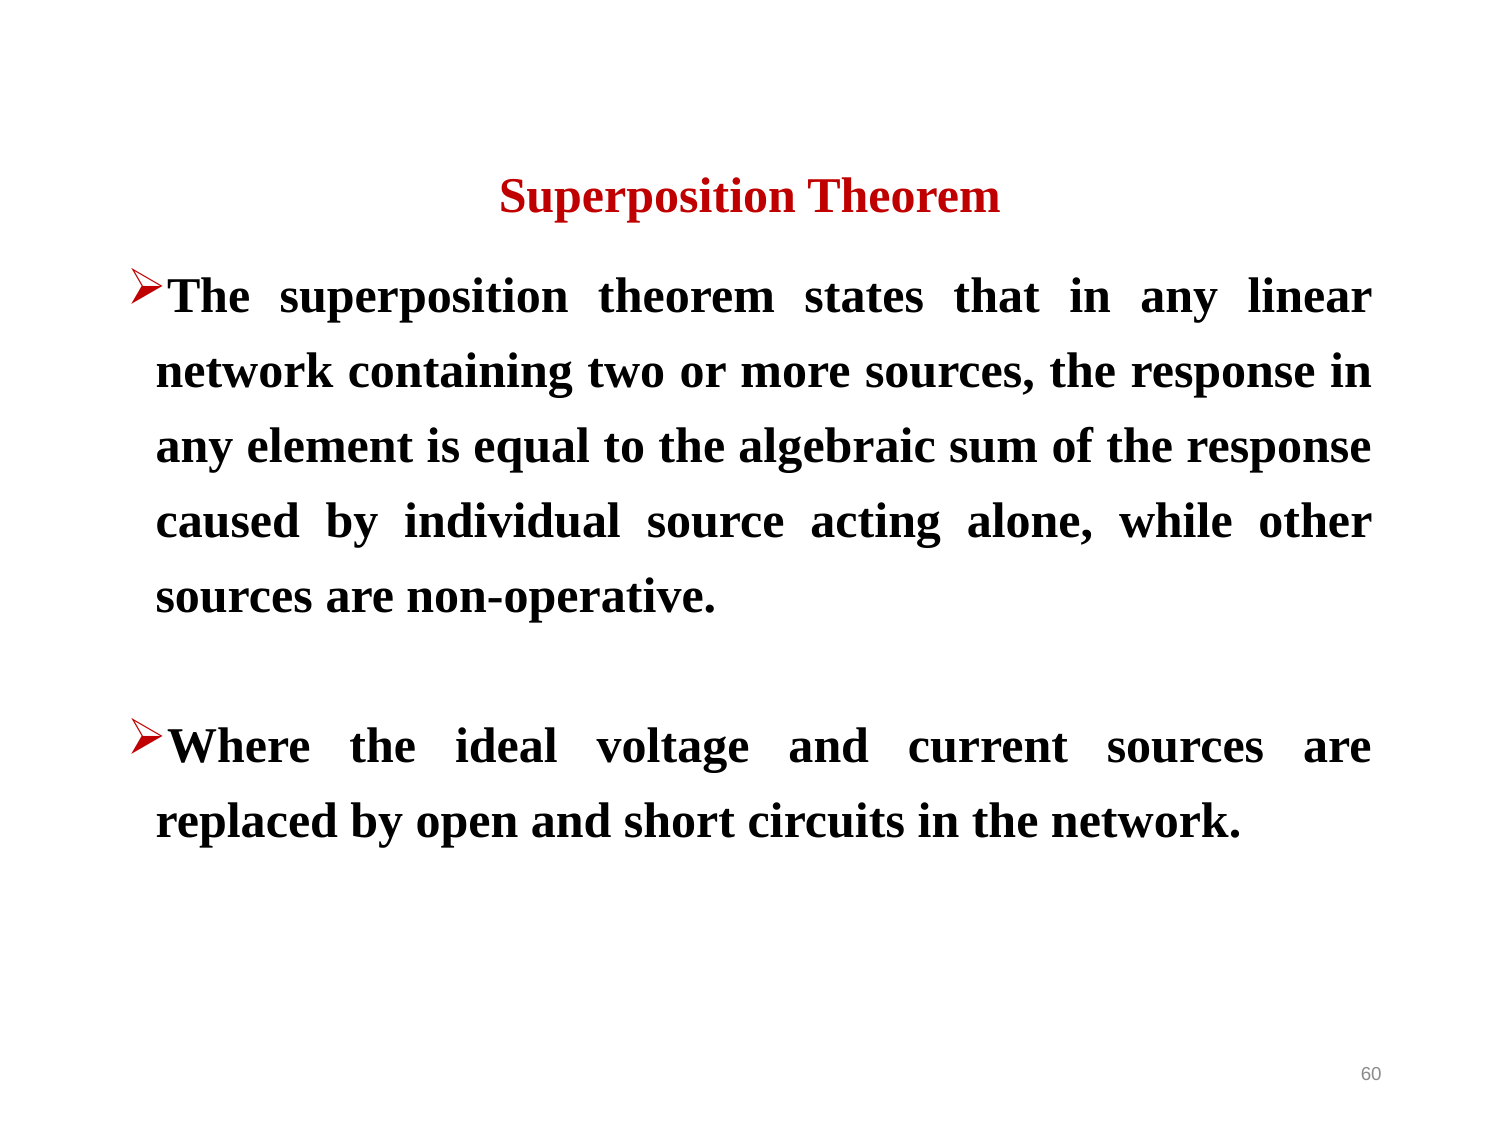

Superposition Theorem
The superposition theorem states that in any linear network containing two or more sources, the response in any element is equal to the algebraic sum of the response caused by individual source acting alone, while other sources are non-operative.

Where the ideal voltage and current sources are replaced by open and short circuits in the network.
60